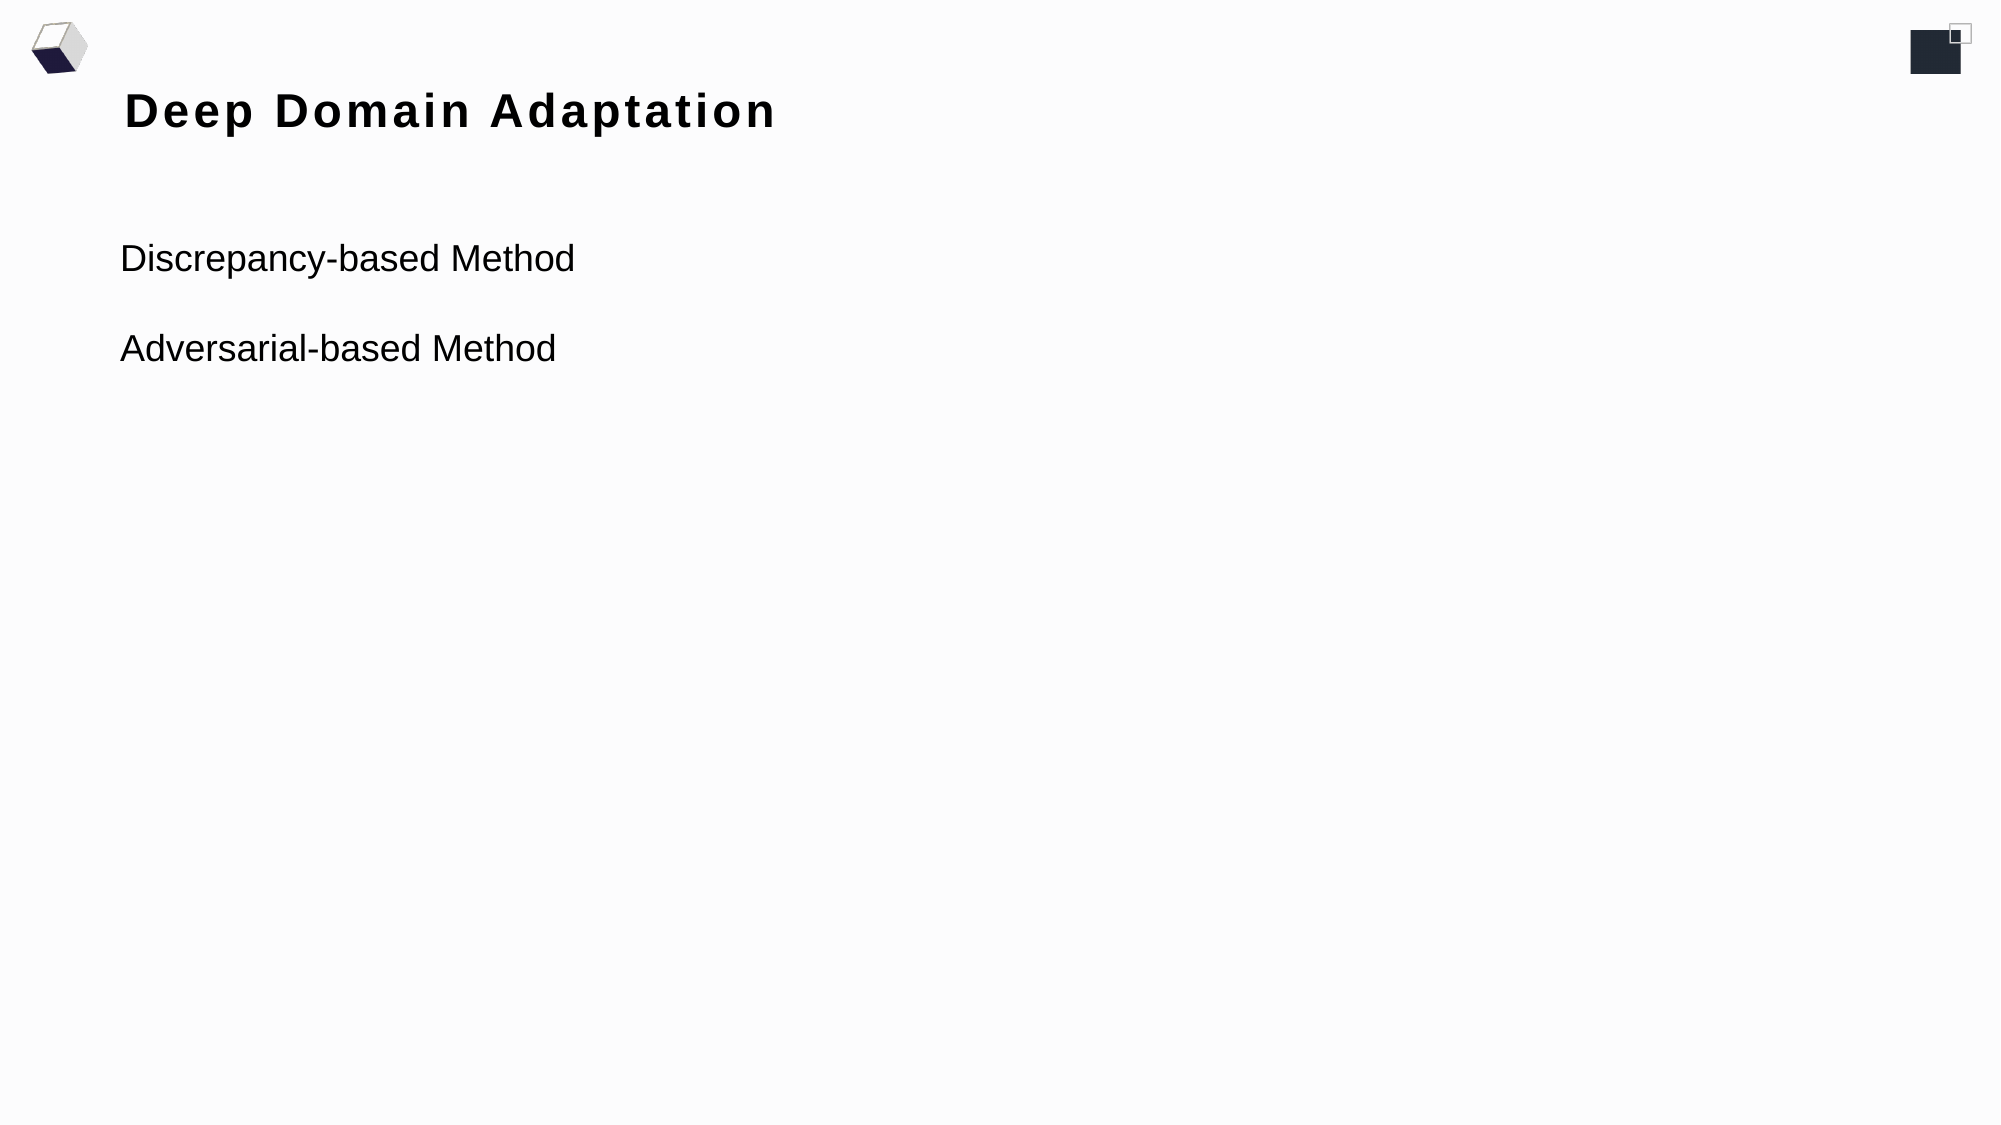

# Deep Domain Adaptation
Discrepancy-based Method

Adversarial-based Method